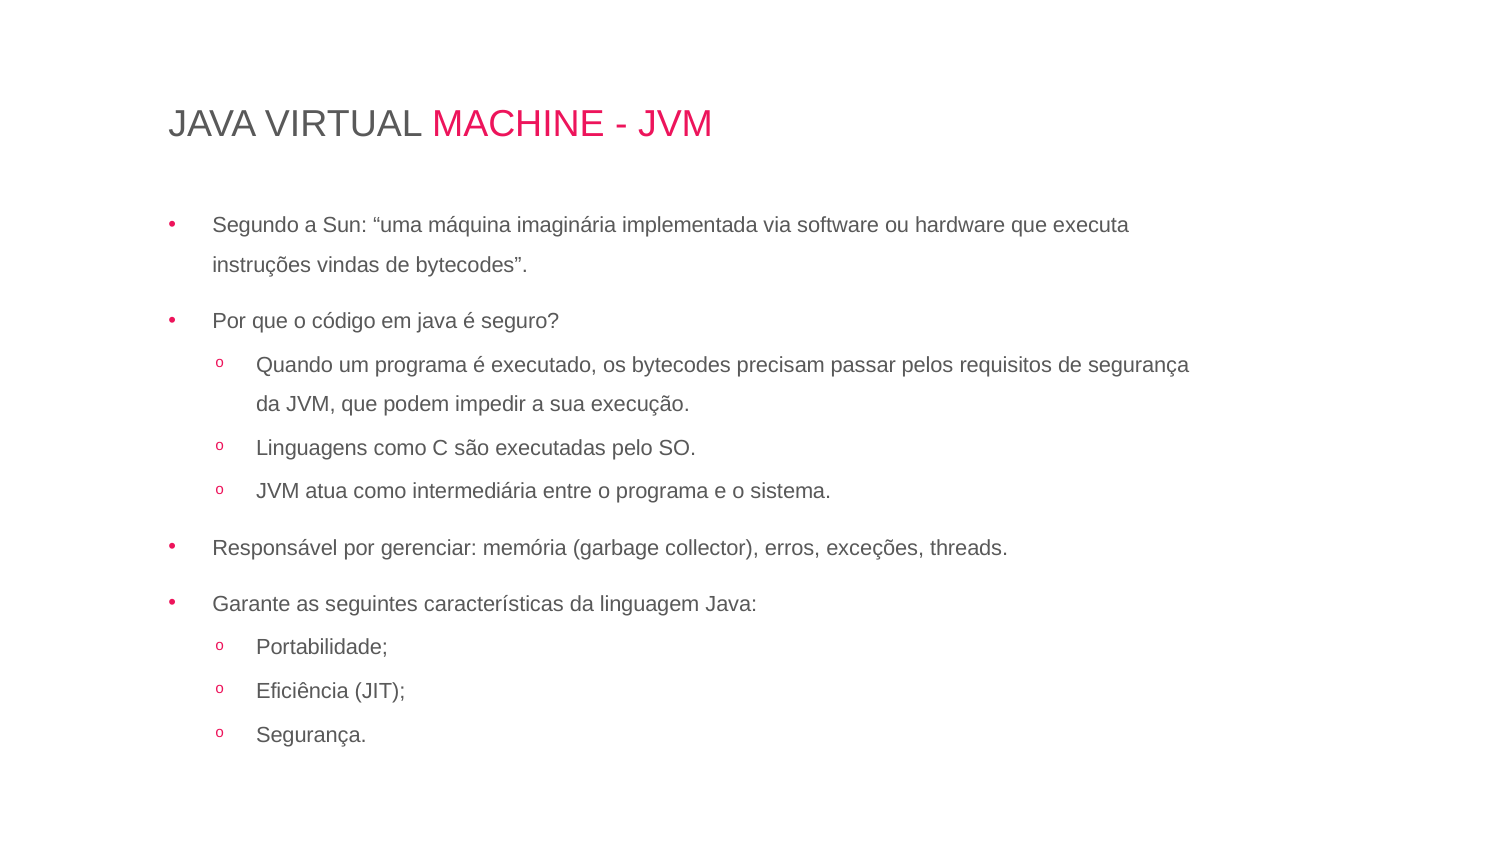

JAVA VIRTUAL MACHINE - JVM
Segundo a Sun: “uma máquina imaginária implementada via software ou hardware que executa instruções vindas de bytecodes”.

Por que o código em java é seguro?
Quando um programa é executado, os bytecodes precisam passar pelos requisitos de segurança da JVM, que podem impedir a sua execução.
Linguagens como C são executadas pelo SO.
JVM atua como intermediária entre o programa e o sistema.

Responsável por gerenciar: memória (garbage collector), erros, exceções, threads.

Garante as seguintes características da linguagem Java:
Portabilidade;
Eficiência (JIT);
Segurança.